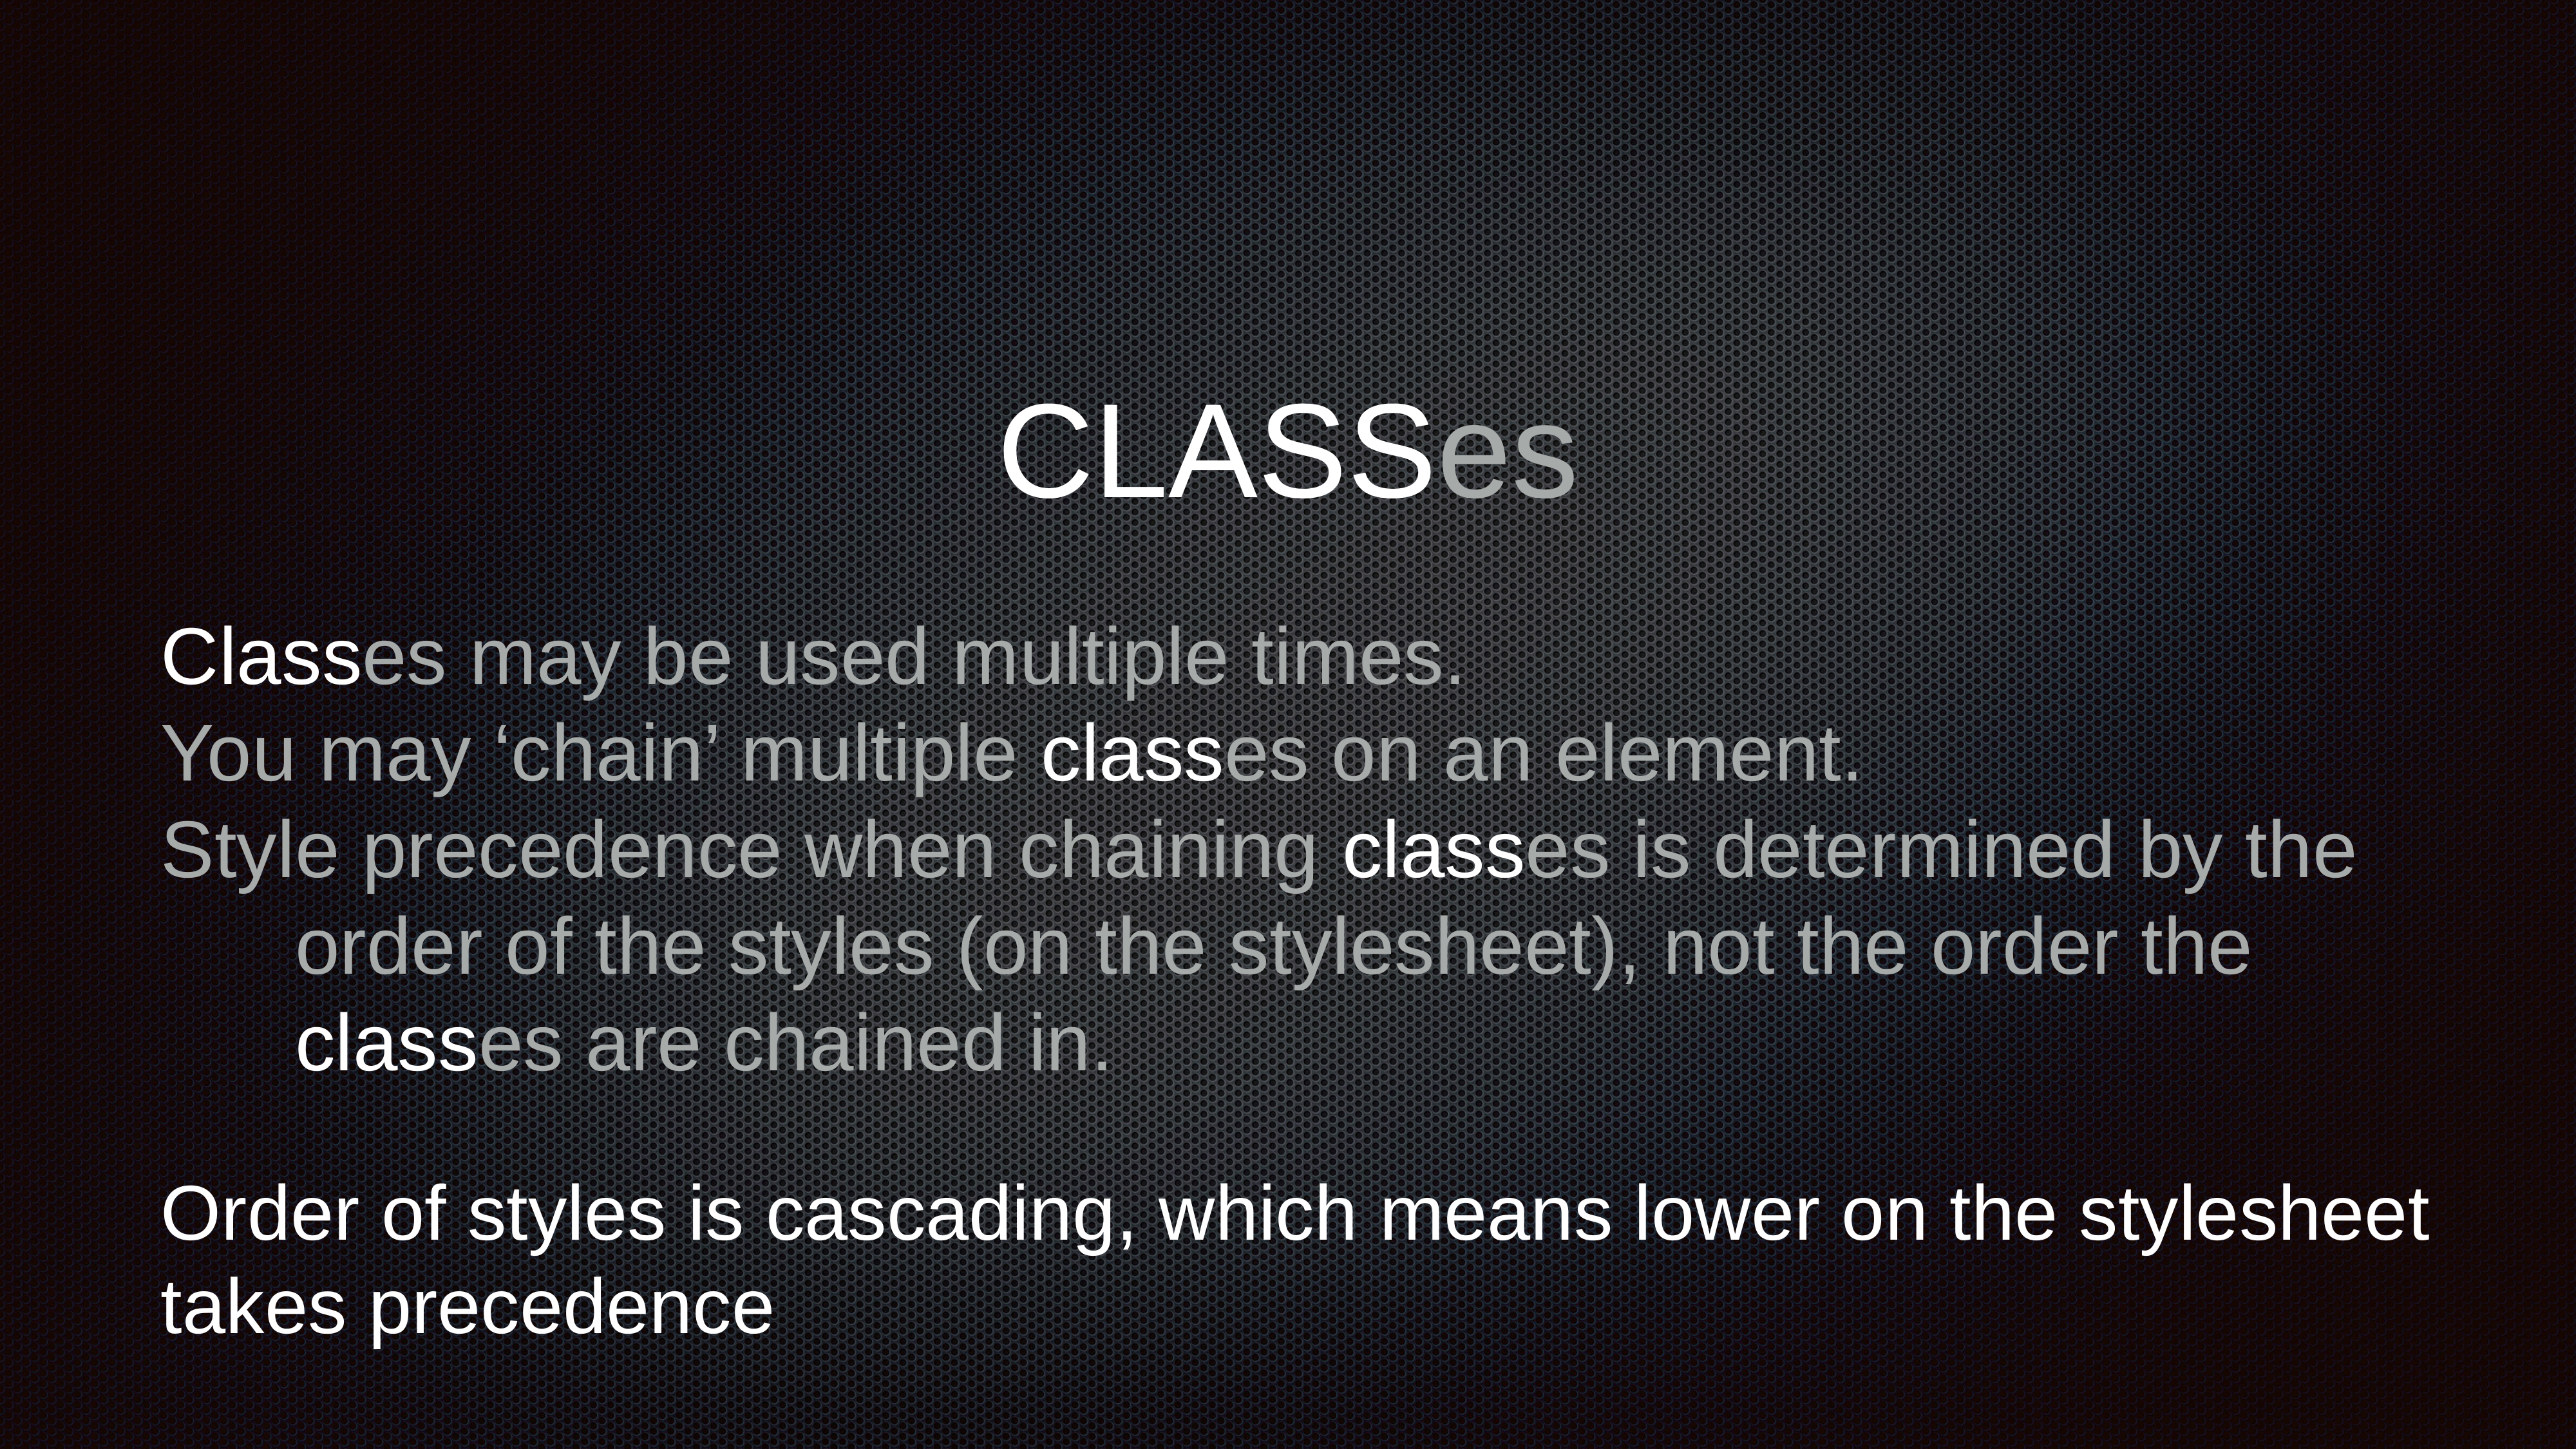

CLASSes
# Classes may be used multiple times.
You may ‘chain’ multiple classes on an element.
Style precedence when chaining classes is determined by the order of the styles (on the stylesheet), not the order the classes are chained in.
Order of styles is cascading, which means lower on the stylesheet takes precedence